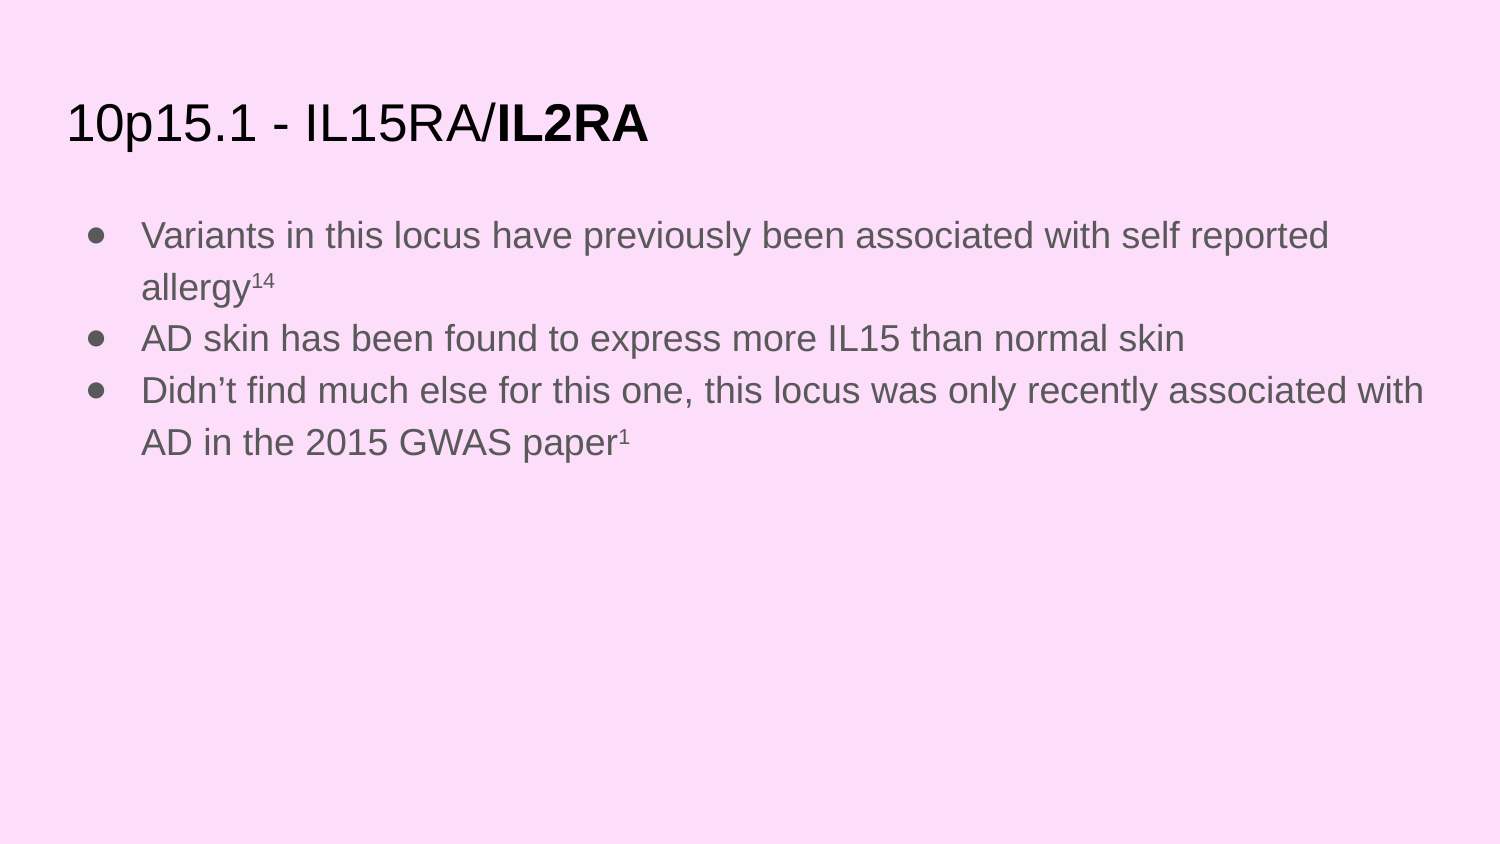

# 10p15.1 - IL15RA/IL2RA
Variants in this locus have previously been associated with self reported allergy14
AD skin has been found to express more IL15 than normal skin
Didn’t find much else for this one, this locus was only recently associated with AD in the 2015 GWAS paper1